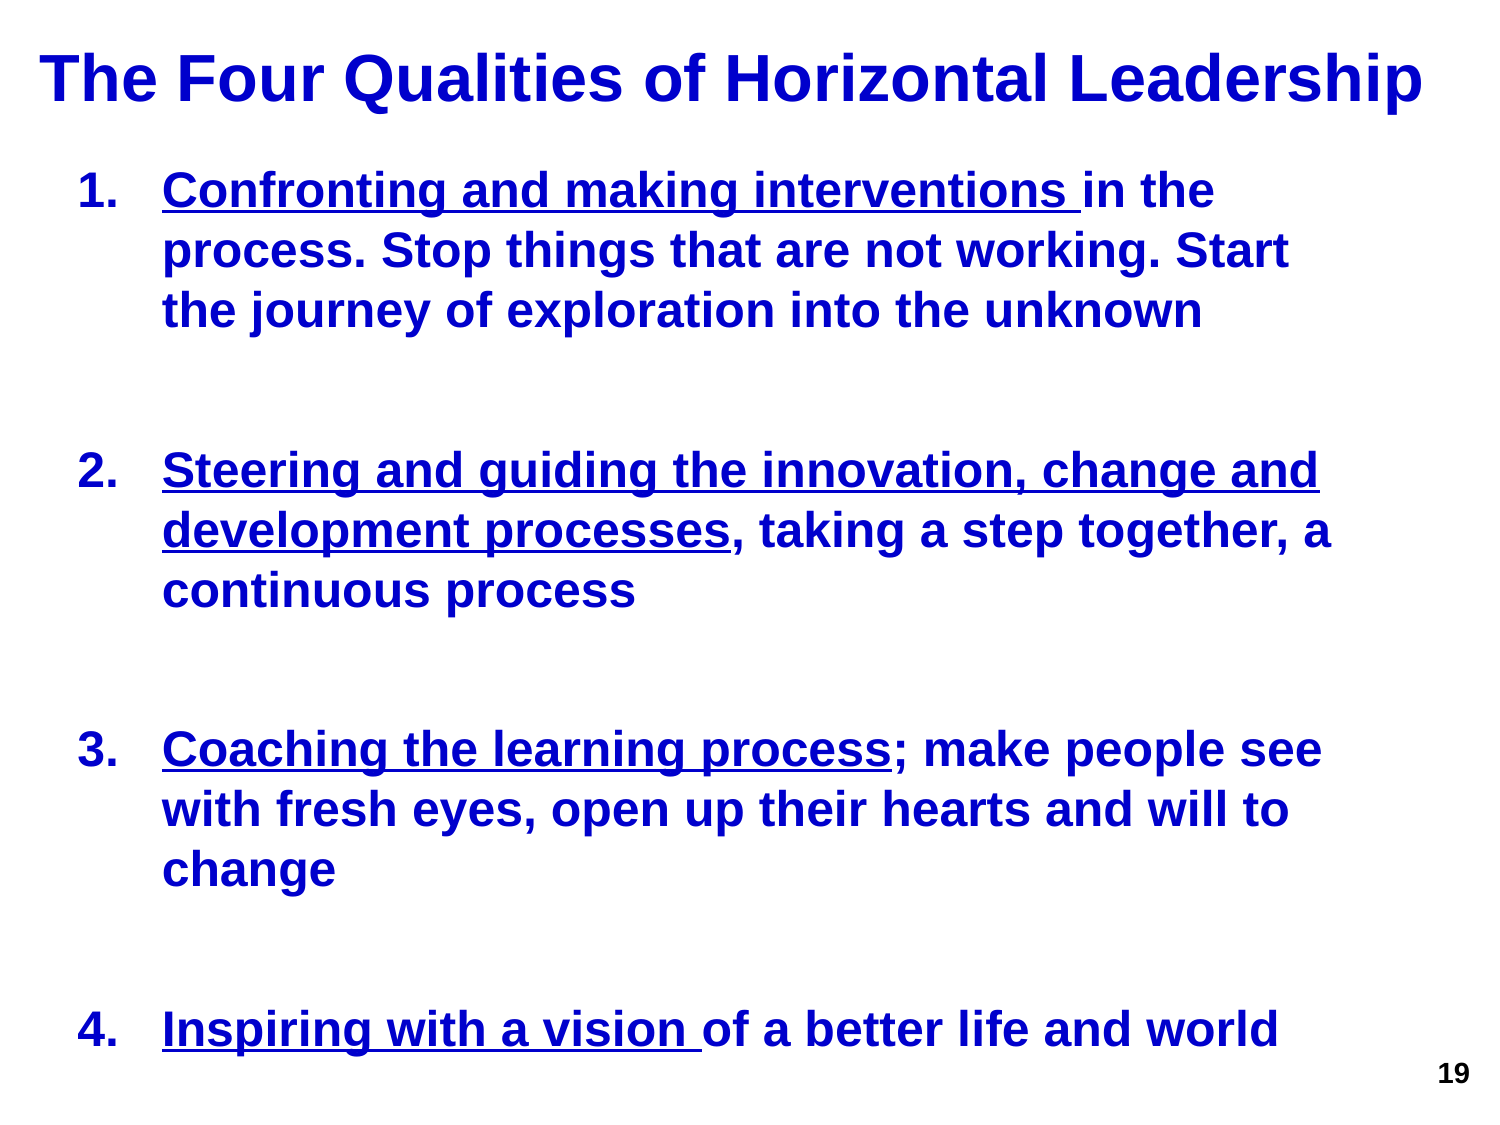

# The Four Qualities of Horizontal Leadership
Confronting and making interventions in the process. Stop things that are not working. Start the journey of exploration into the unknown

Steering and guiding the innovation, change and development processes, taking a step together, a continuous process

Coaching the learning process; make people see with fresh eyes, open up their hearts and will to change

Inspiring with a vision of a better life and world

19